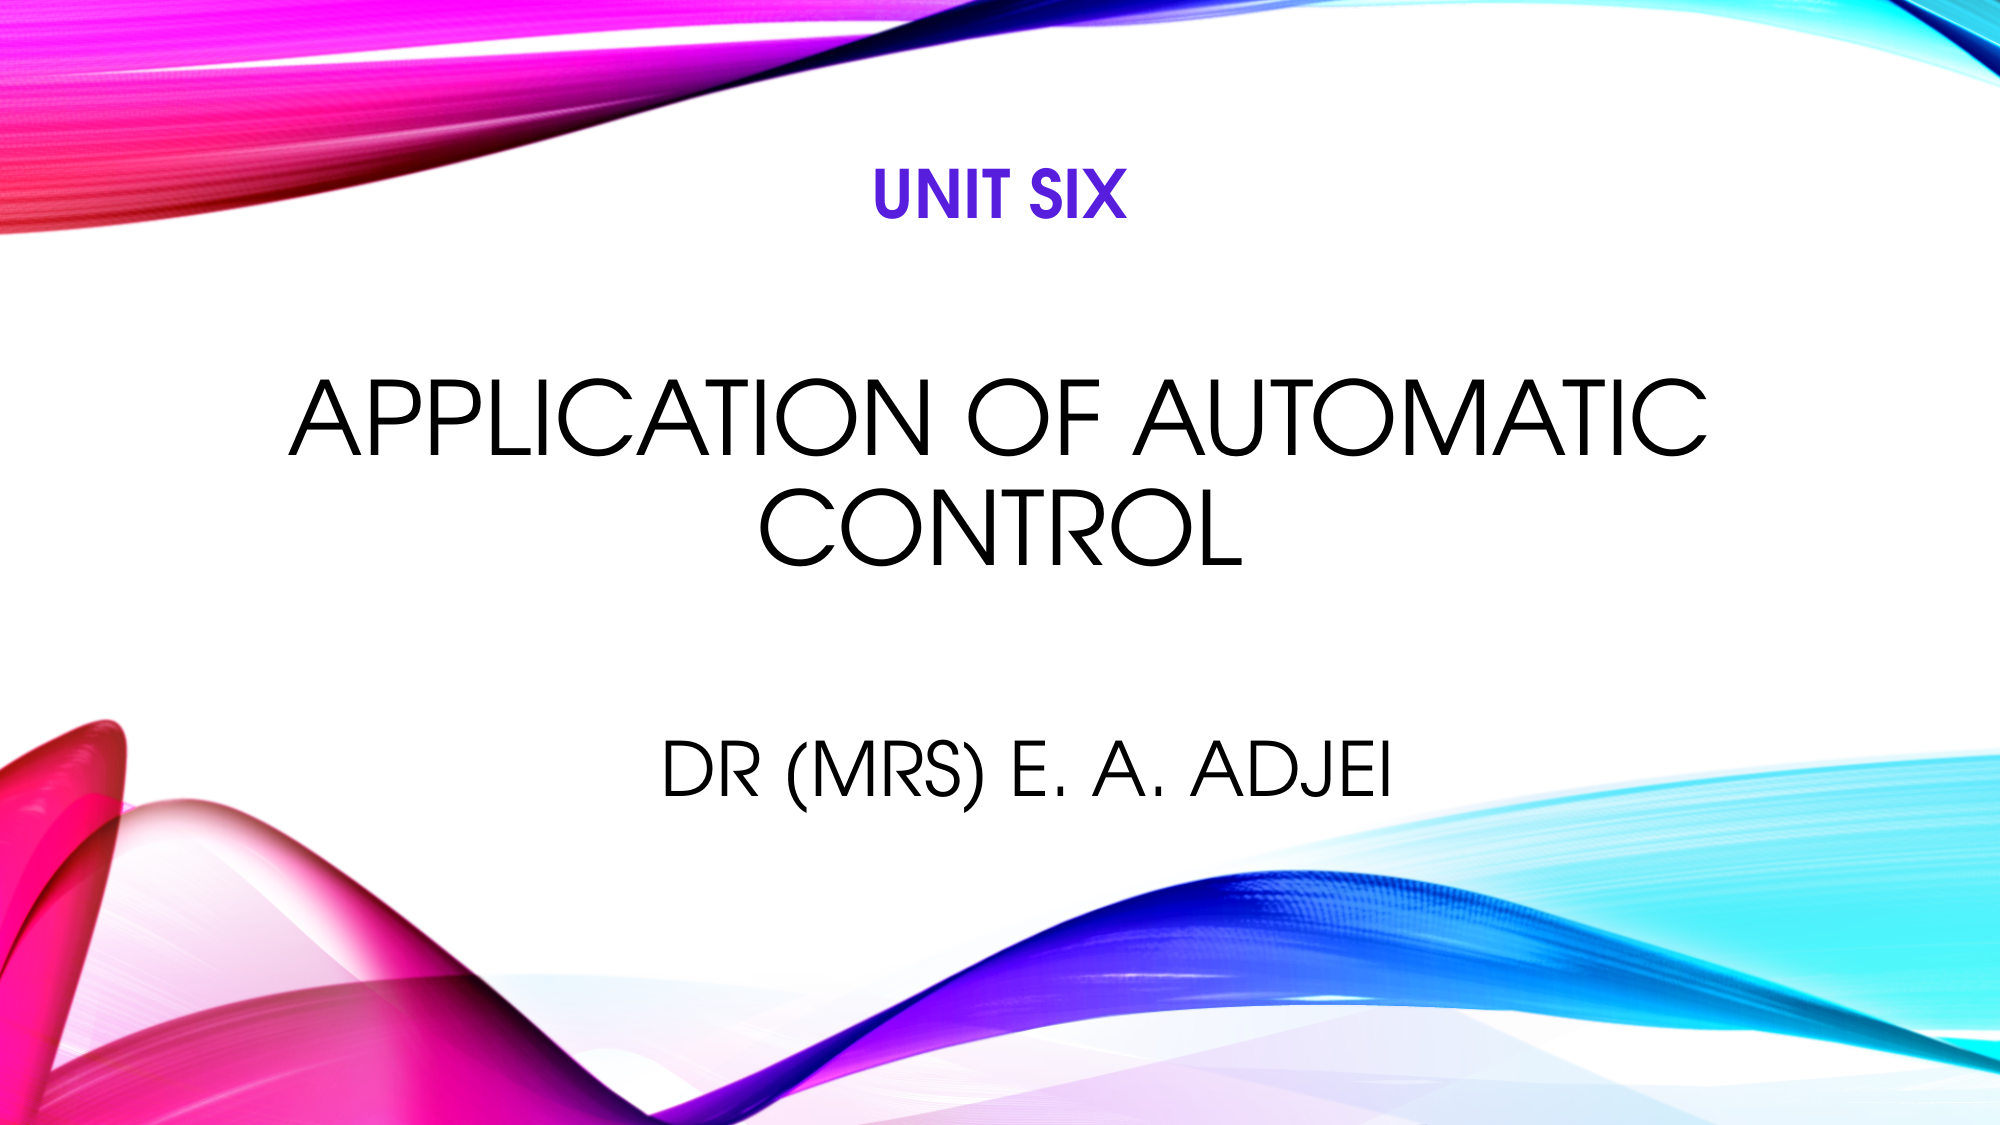

# Unit six APPLICATION OF AUTOMATIC CONTROL
DR (MRS) E. A. ADJEI